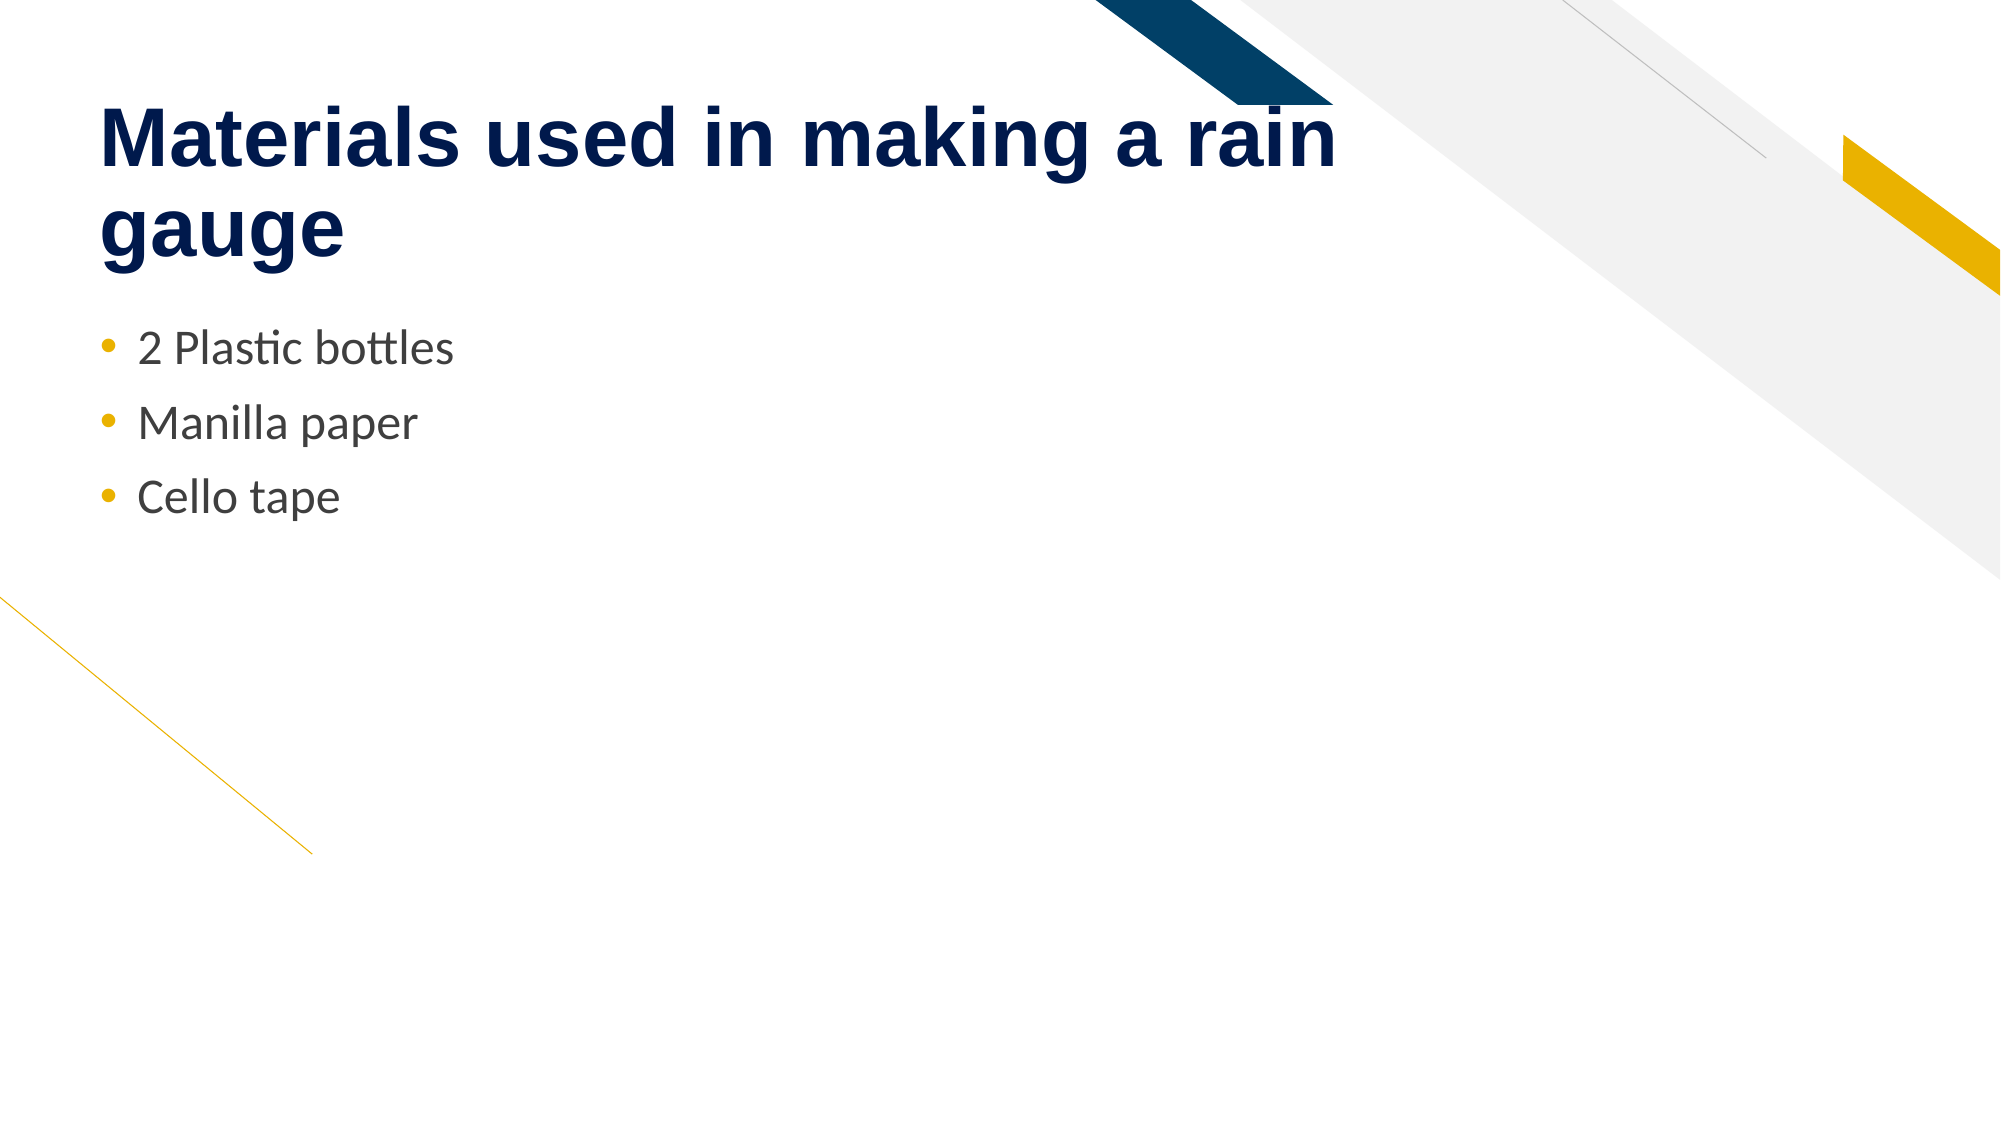

# Materials used in making a rain gauge
2 Plastic bottles
Manilla paper
Cello tape